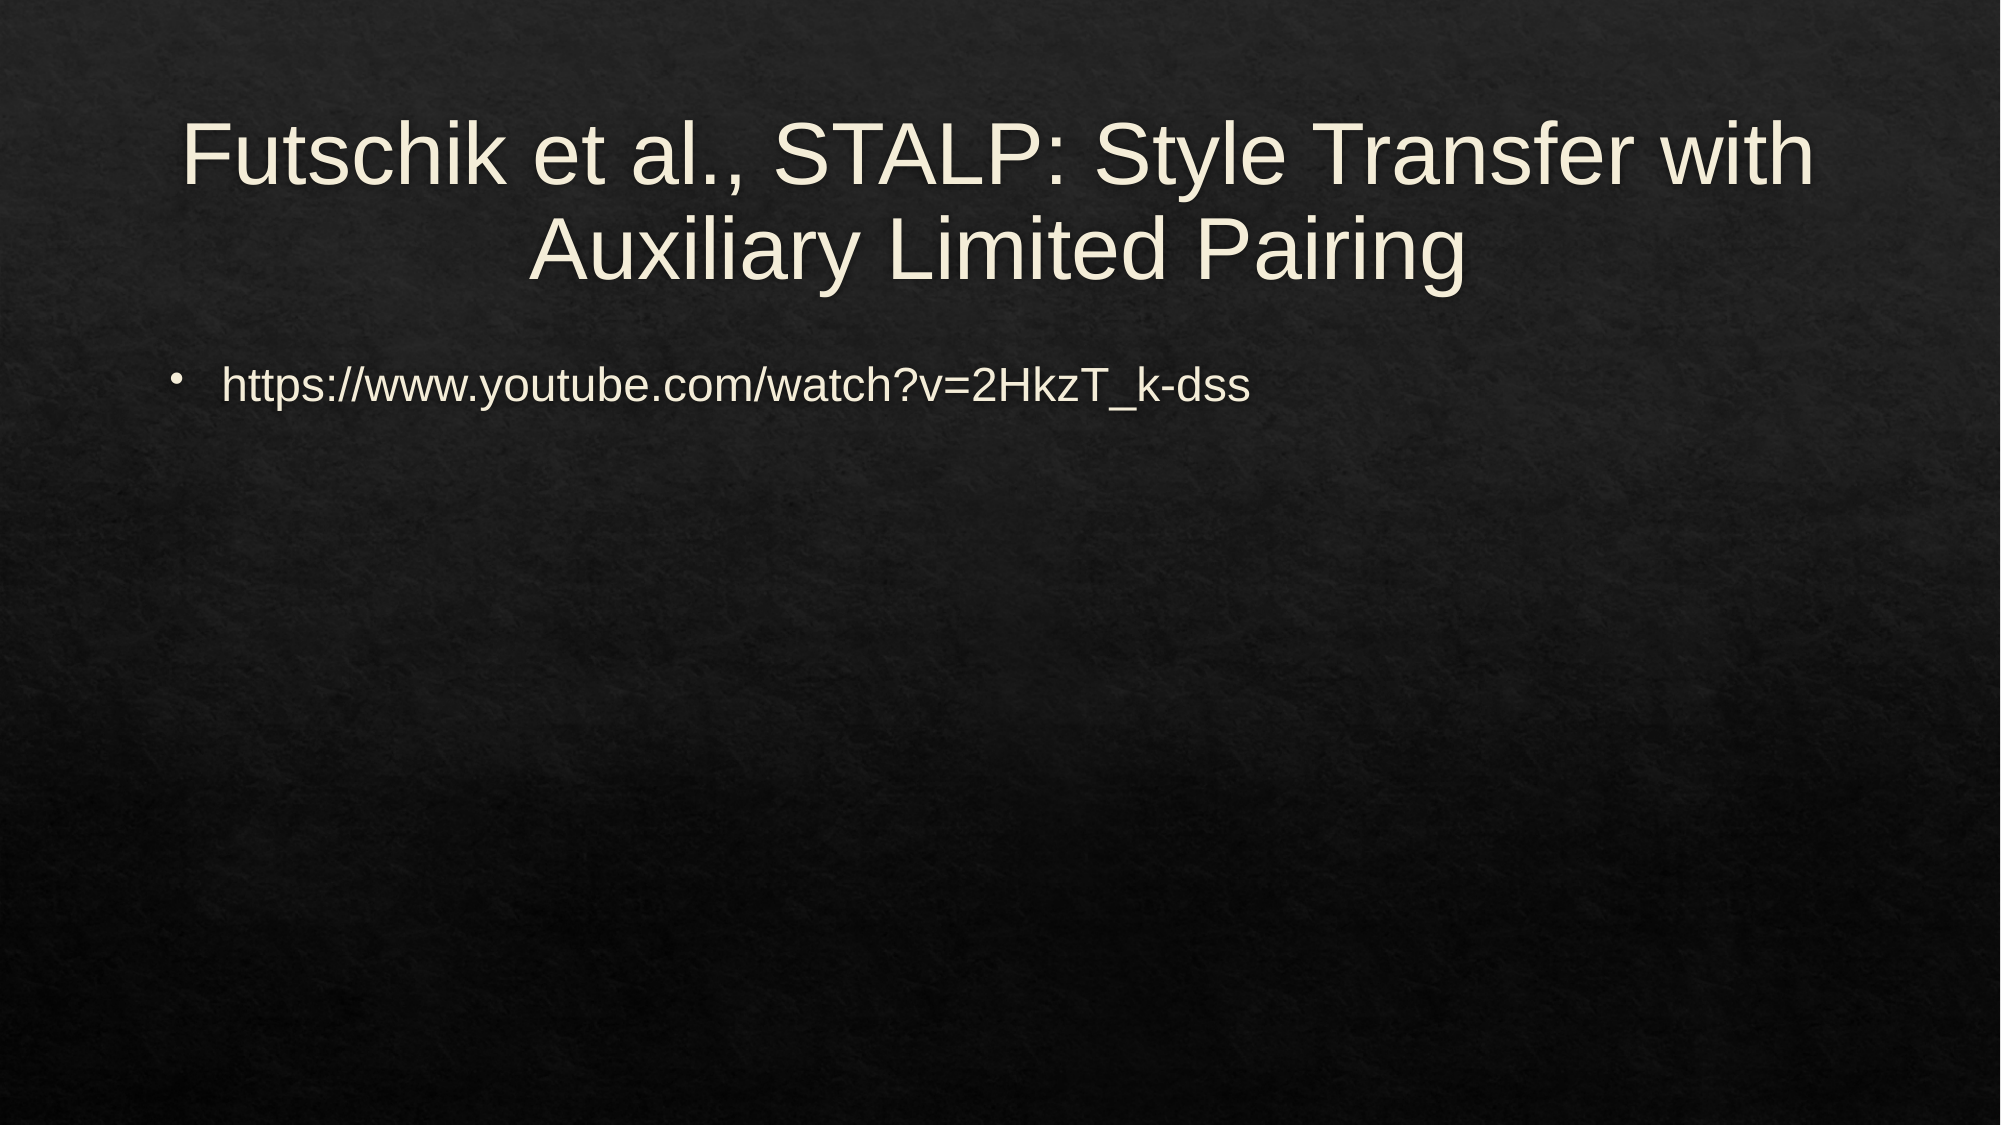

# Futschik et al., STALP: Style Transfer with Auxiliary Limited Pairing
https://www.youtube.com/watch?v=2HkzT_k-dss